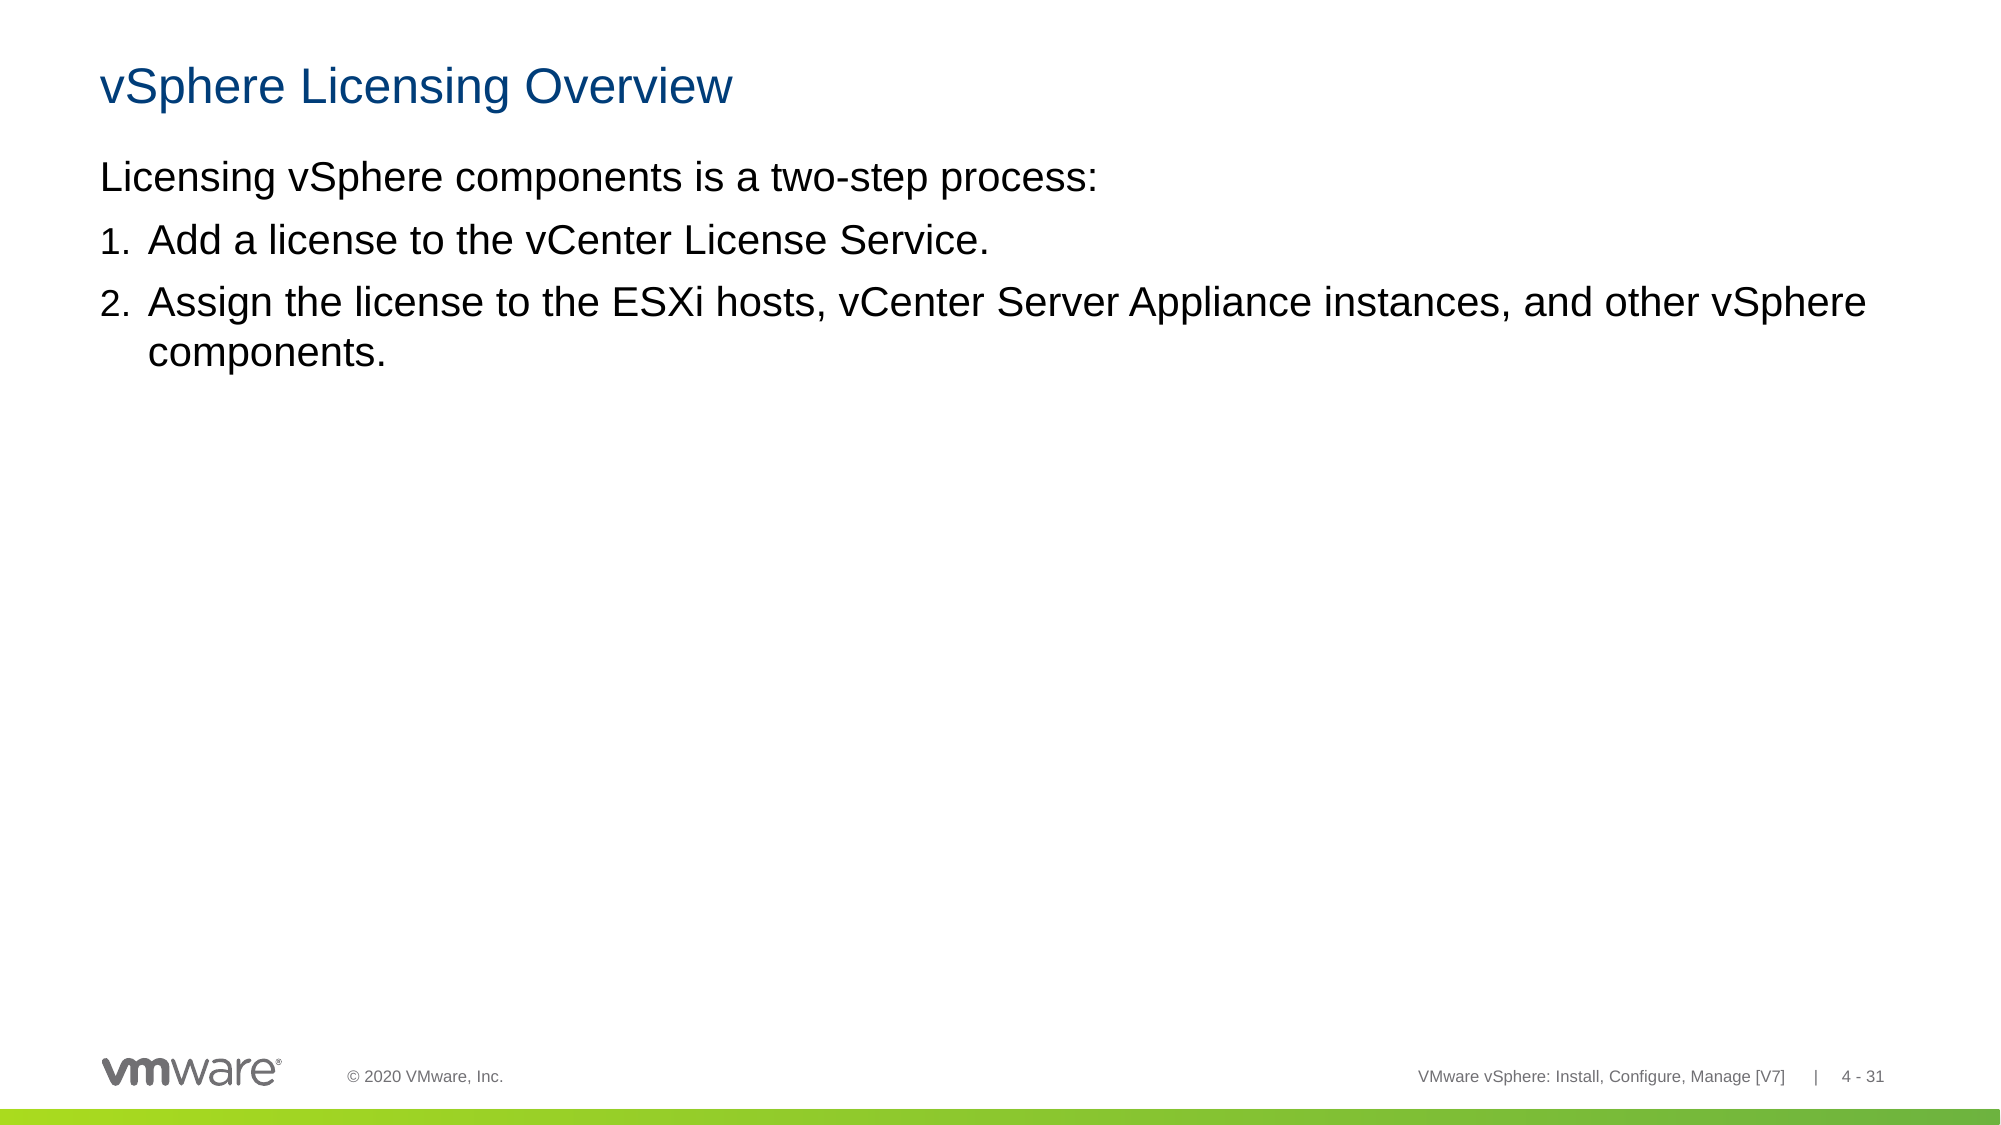

# vSphere Licensing Overview
Licensing vSphere components is a two-step process:
Add a license to the vCenter License Service.
Assign the license to the ESXi hosts, vCenter Server Appliance instances, and other vSphere components.
VMware vSphere: Install, Configure, Manage [V7]      |     4 - 31